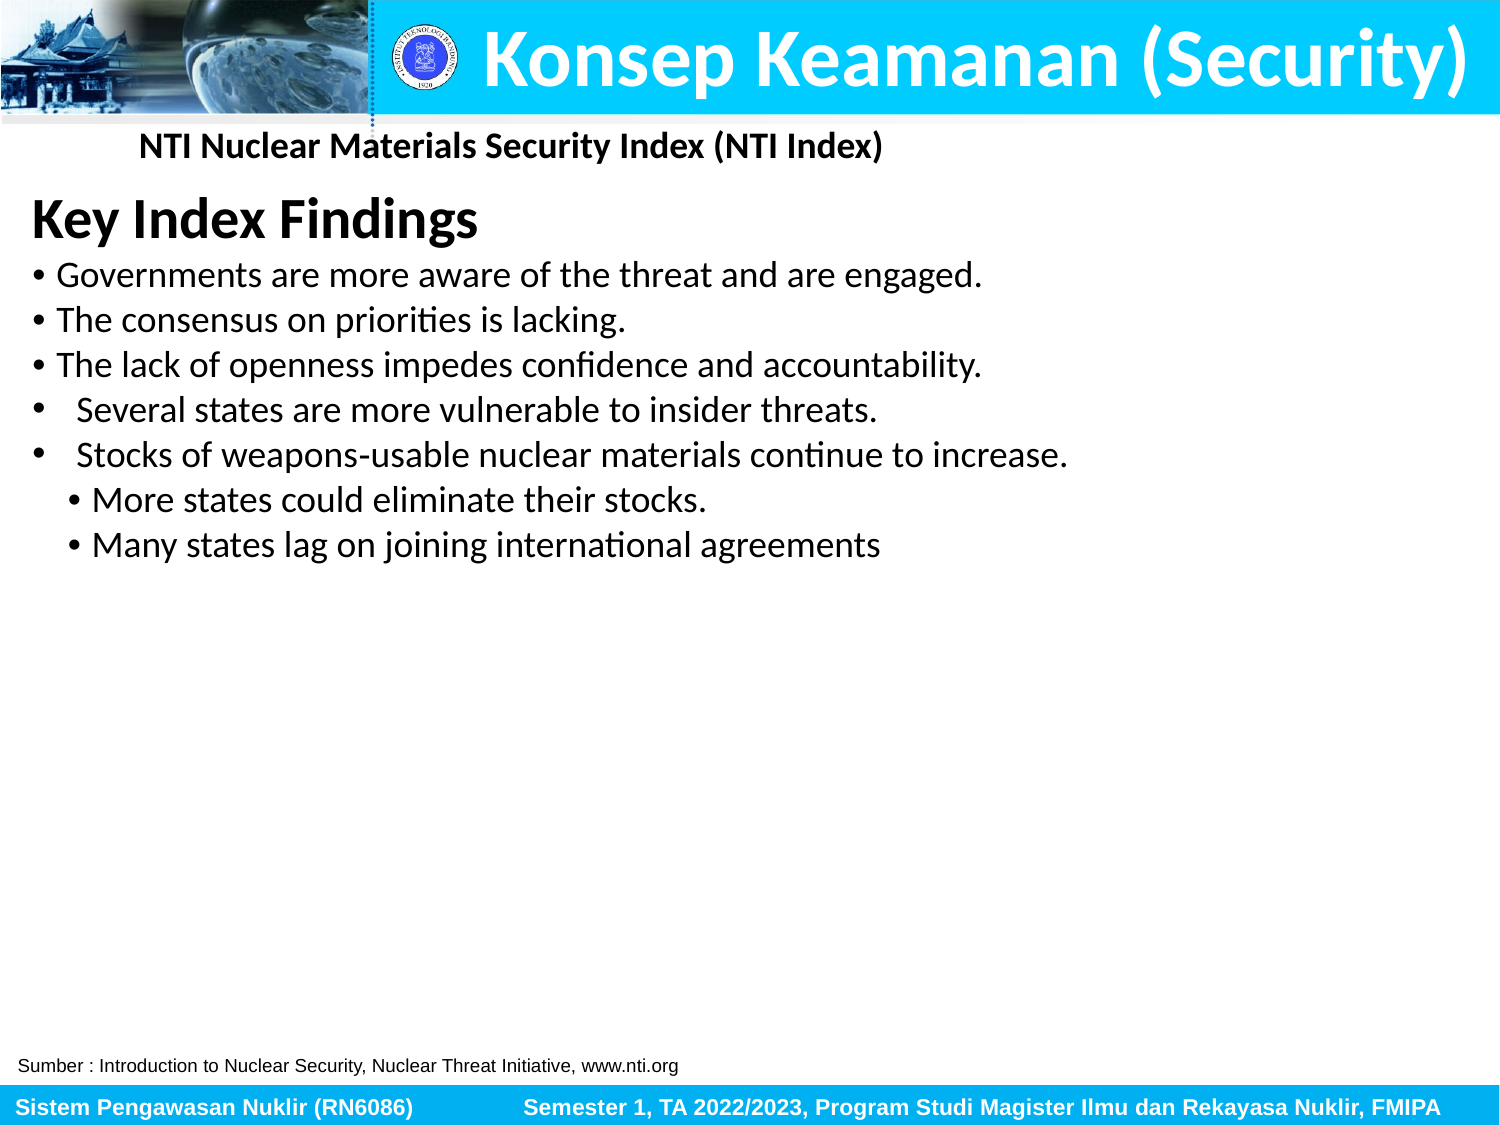

Konsep Keamanan (Security)
NTI Nuclear Materials Security Index (NTI Index)
Key Index Findings
• Governments are more aware of the threat and are engaged.
• The consensus on priorities is lacking.
• The lack of openness impedes confidence and accountability.
 Several states are more vulnerable to insider threats.
 Stocks of weapons‐usable nuclear materials continue to increase.
• More states could eliminate their stocks.
• Many states lag on joining international agreements
Sumber : Introduction to Nuclear Security, Nuclear Threat Initiative, www.nti.org
Sistem Pengawasan Nuklir (RN6086)                 Semester 1, TA 2022/2023, Program Studi Magister Ilmu dan Rekayasa Nuklir, FMIPA ITB